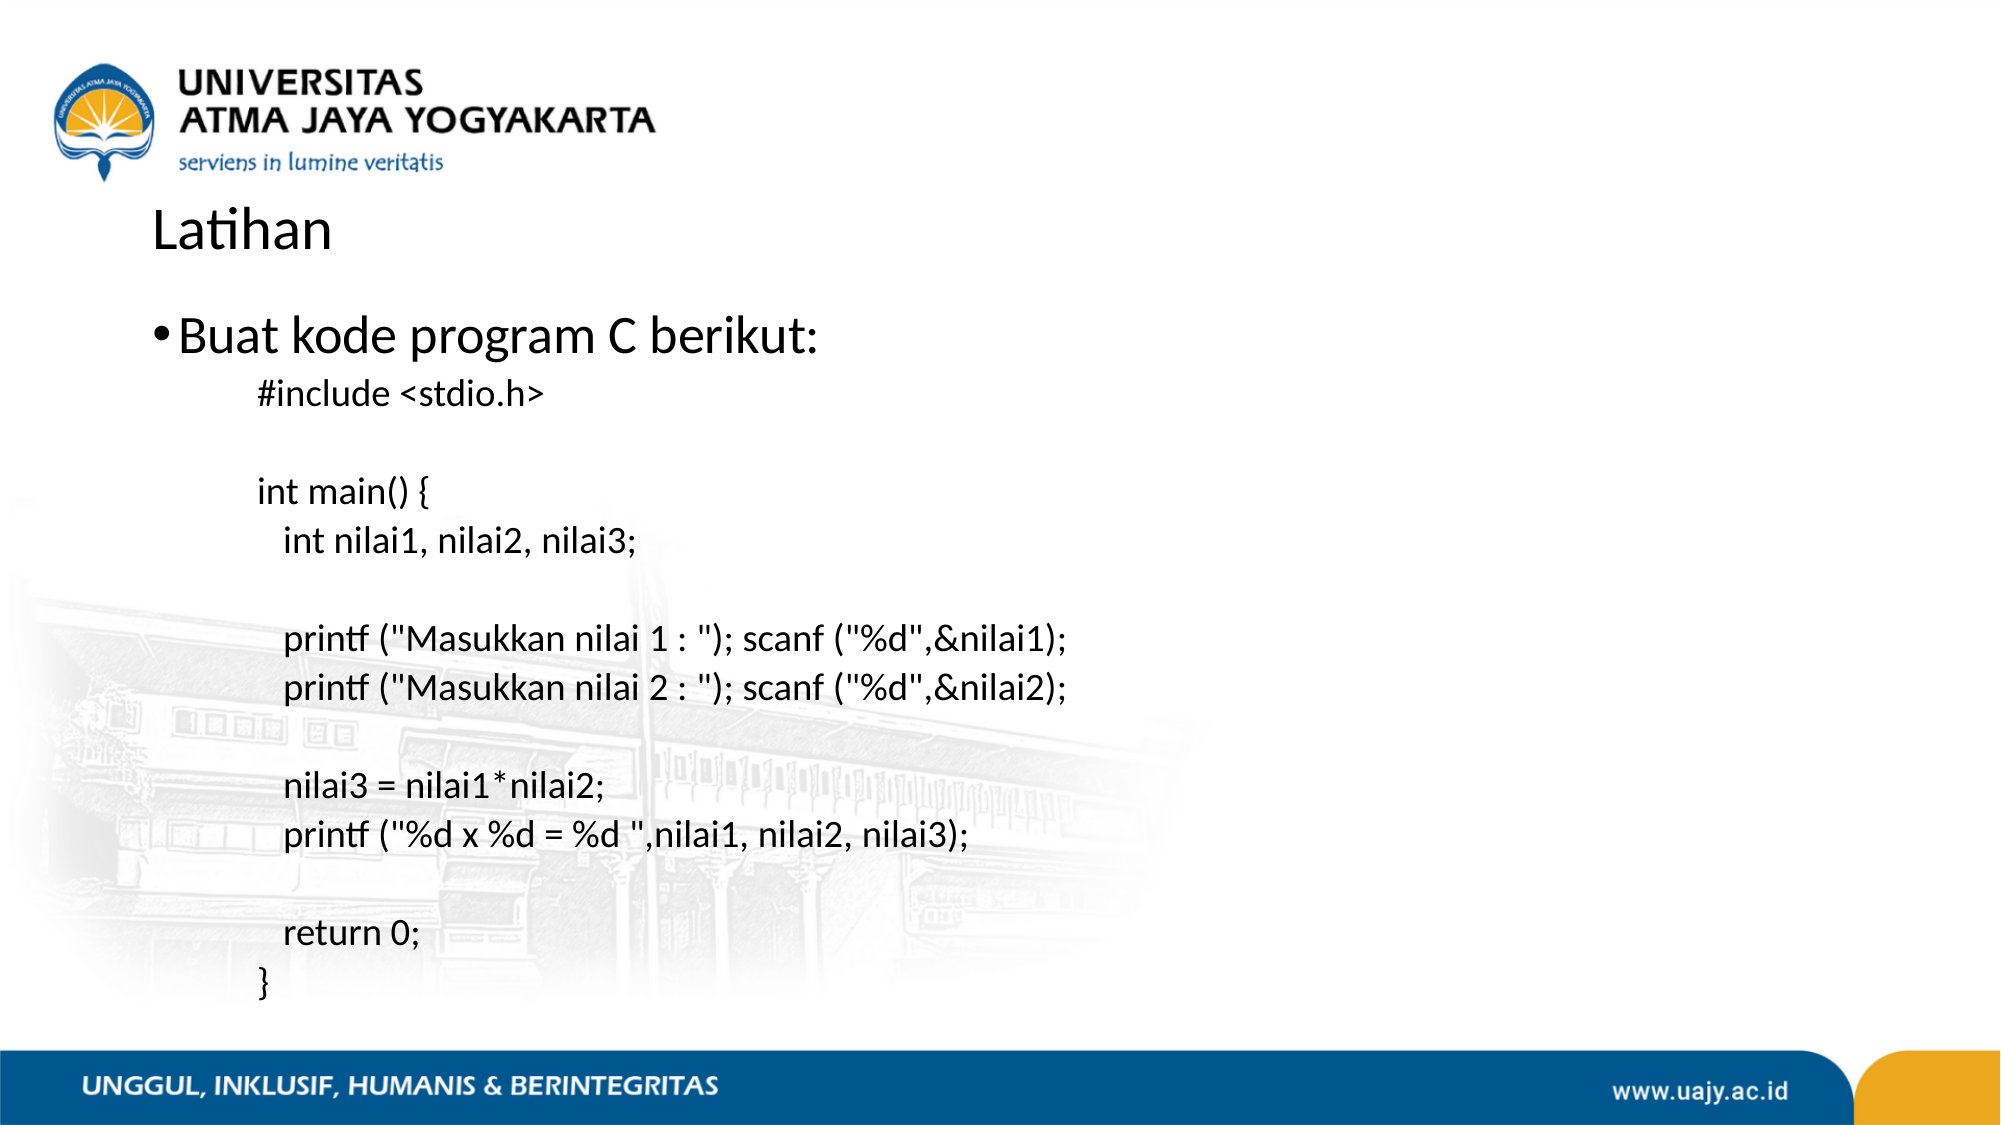

# Latihan
Buat kode program C berikut:
#include <stdio.h>

int main() {
	int nilai1, nilai2, nilai3;

	printf ("Masukkan nilai 1 : "); scanf ("%d",&nilai1);
	printf ("Masukkan nilai 2 : "); scanf ("%d",&nilai2);

	nilai3 = nilai1*nilai2;
	printf ("%d x %d = %d ",nilai1, nilai2, nilai3);

	return 0;
}